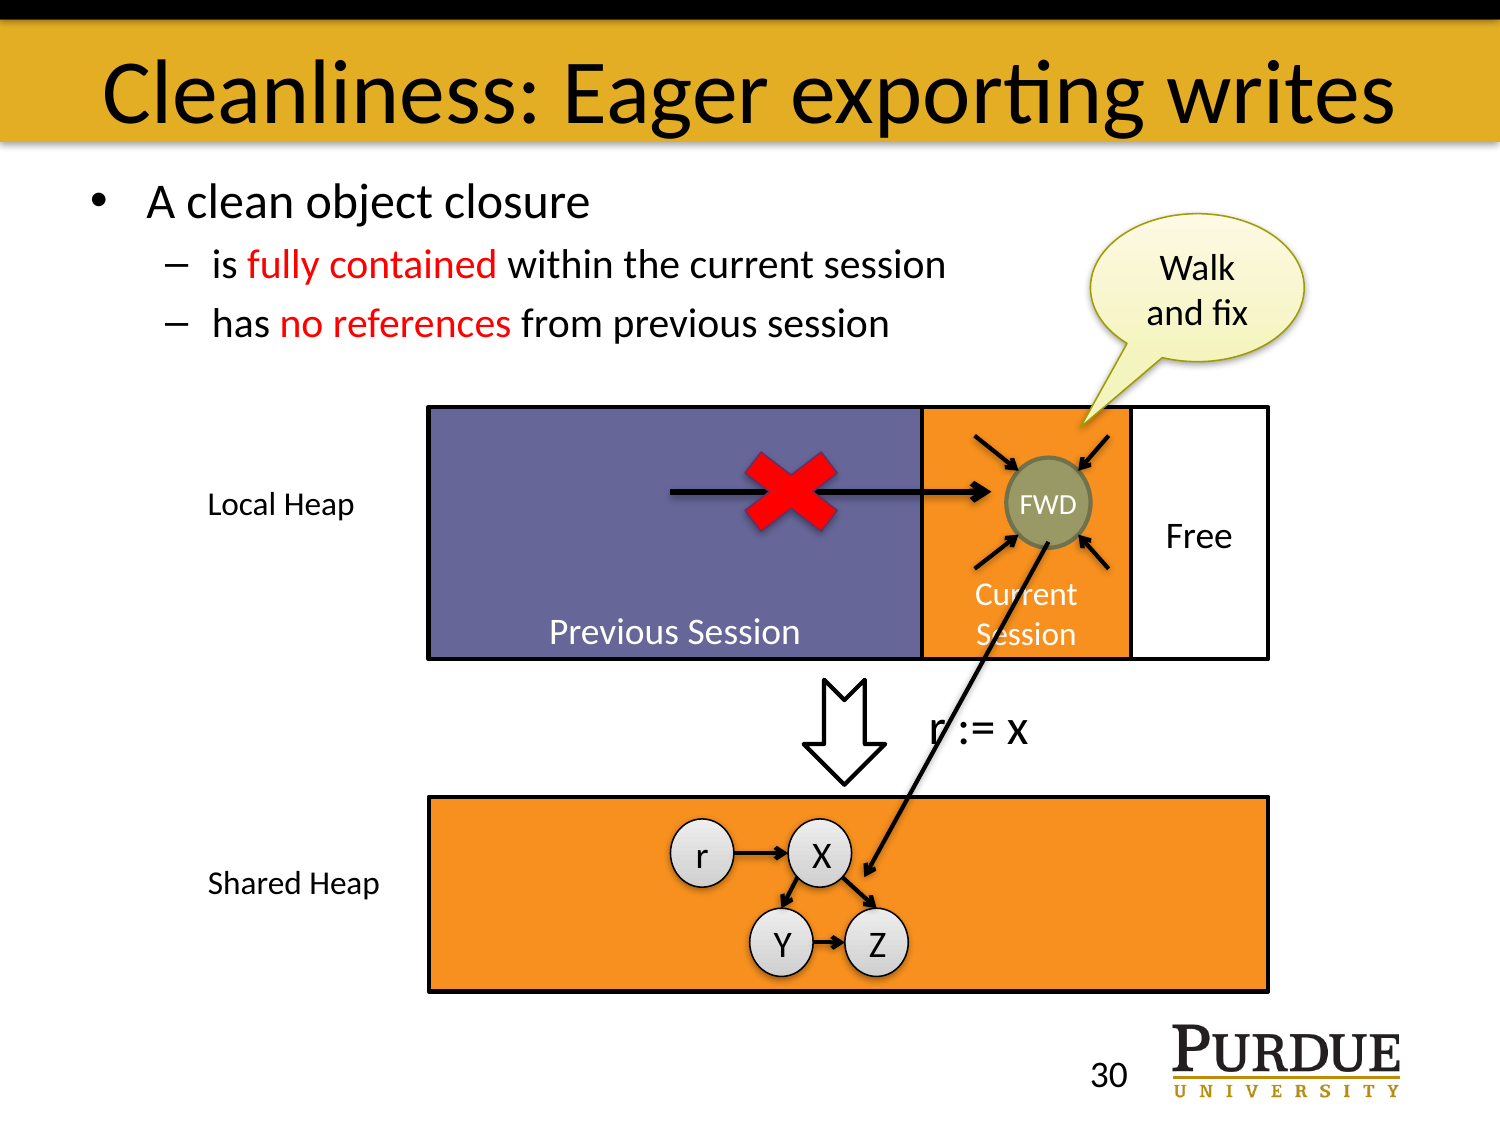

# Cleanliness: Eager exporting writes
A clean object closure
is fully contained within the current session
has no references from previous session
Walk and fix
Previous Session
Current Session
Free
Local Heap

X
Y
Z
FWD
r := x

r
Shared Heap
30